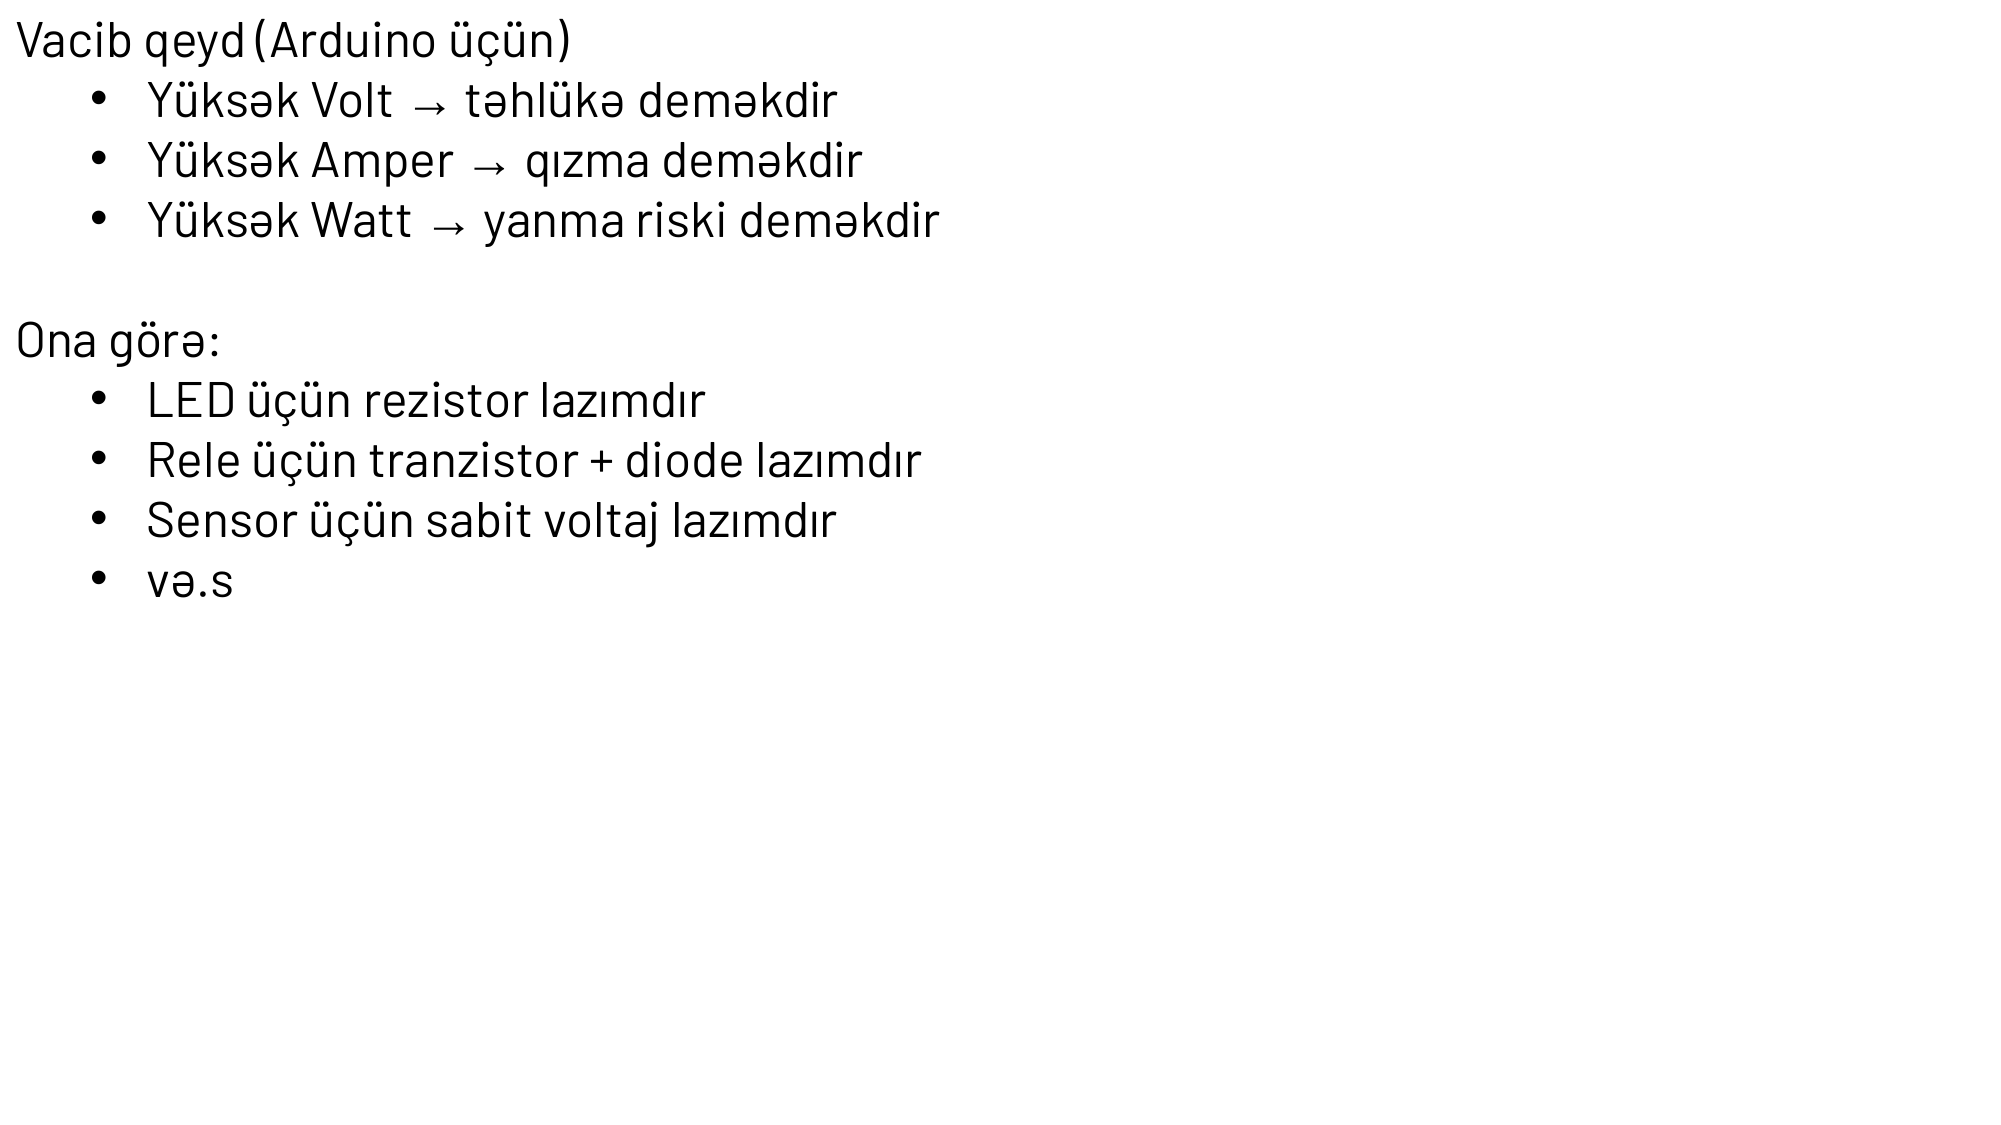

Vacib qeyd (Arduino üçün)
Yüksək Volt → təhlükə deməkdir
Yüksək Amper → qızma deməkdir
Yüksək Watt → yanma riski deməkdir

Ona görə:
LED üçün rezistor lazımdır
Rele üçün tranzistor + diode lazımdır
Sensor üçün sabit voltaj lazımdır
və.s